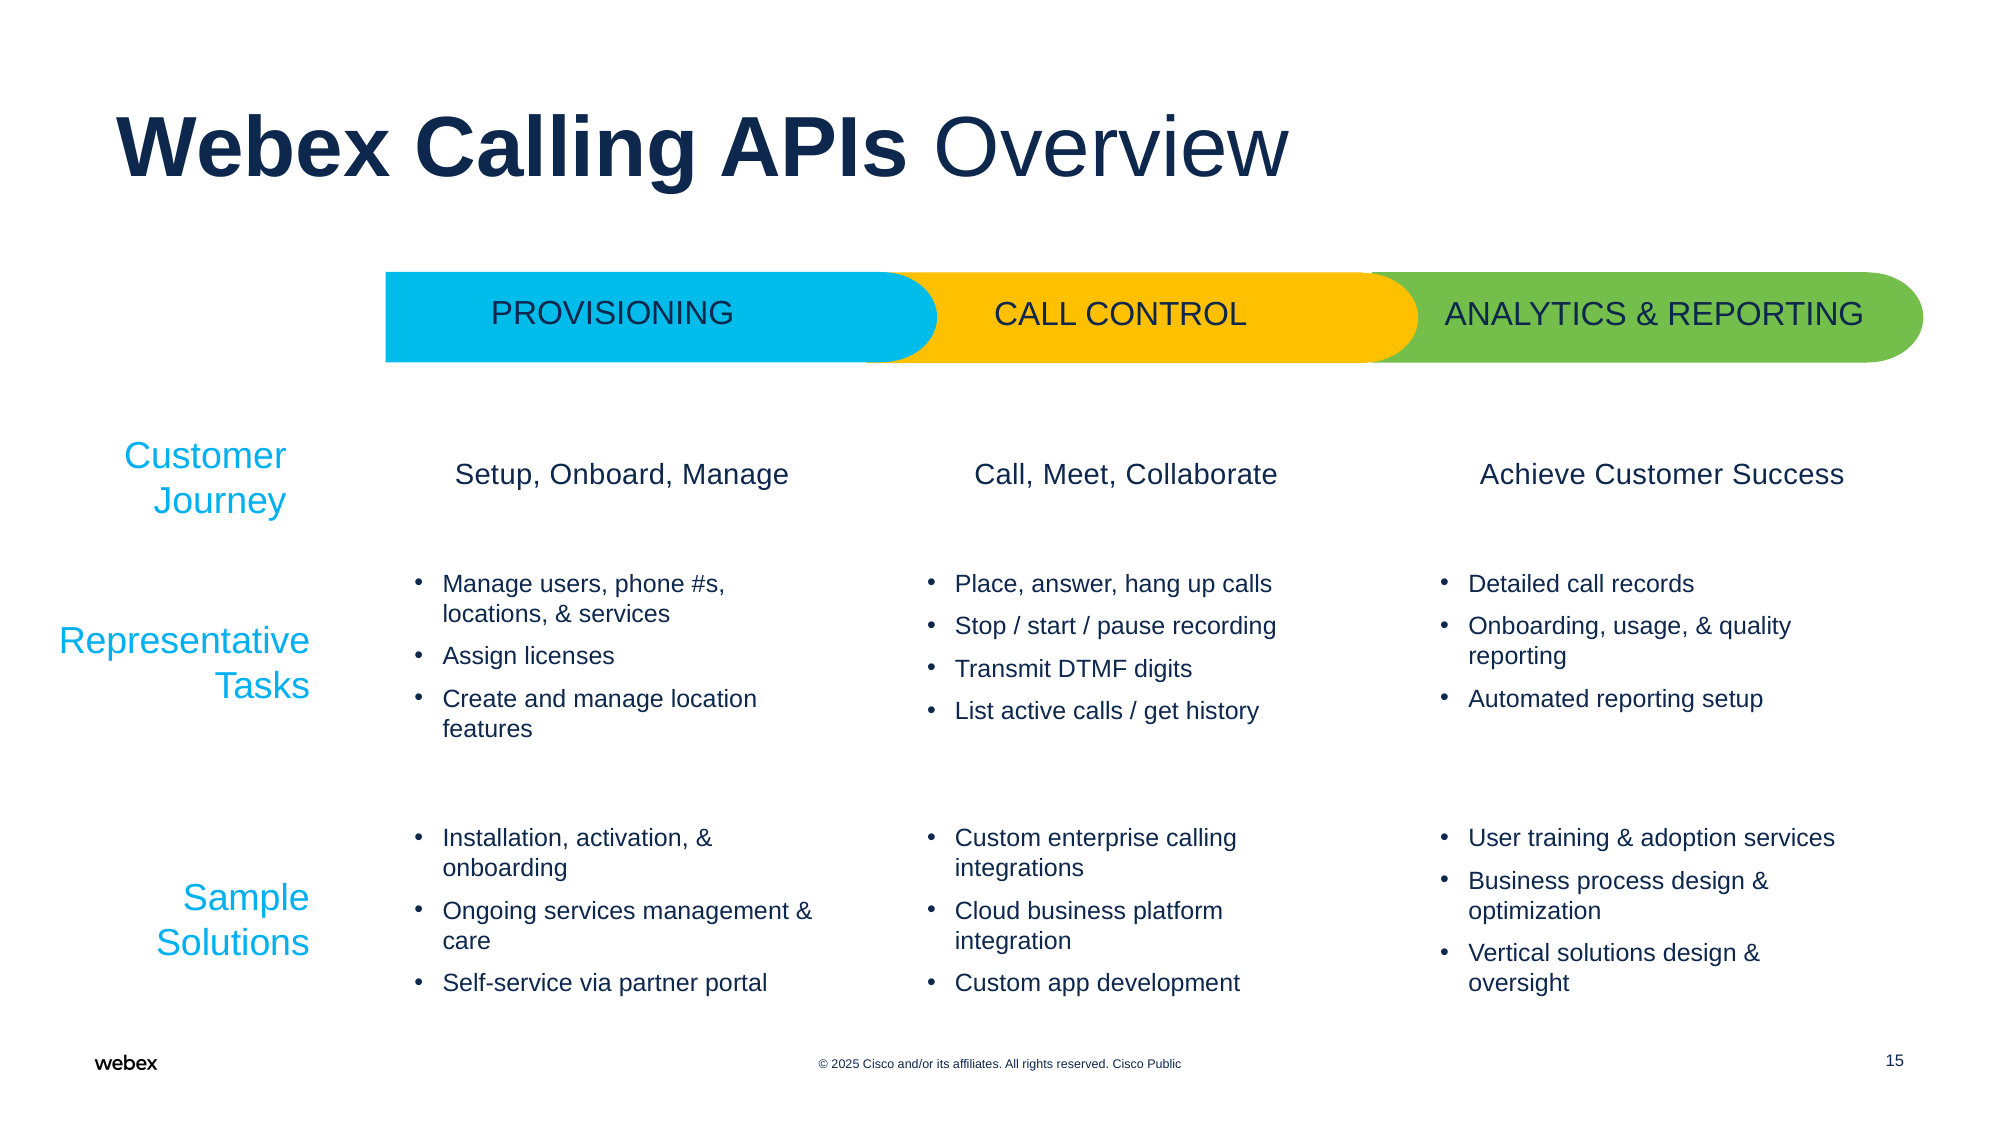

Webex Calling APIs Overview

PROVISIONING
CALL CONTROL
ANALYTICS & REPORTING
Customer Journey
Setup, Onboard, Manage
Achieve Customer Success
Call, Meet, Collaborate
Manage users, phone #s, locations, & services
Assign licenses
Create and manage location features
Place, answer, hang up calls
Stop / start / pause recording
Transmit DTMF digits
List active calls / get history
Detailed call records
Onboarding, usage, & quality reporting
Automated reporting setup
Representative Tasks
Installation, activation, & onboarding
Ongoing services management & care
Self-service via partner portal
Custom enterprise calling integrations
Cloud business platform integration
Custom app development

User training & adoption services
Business process design & optimization
Vertical solutions design & oversight
Sample Solutions